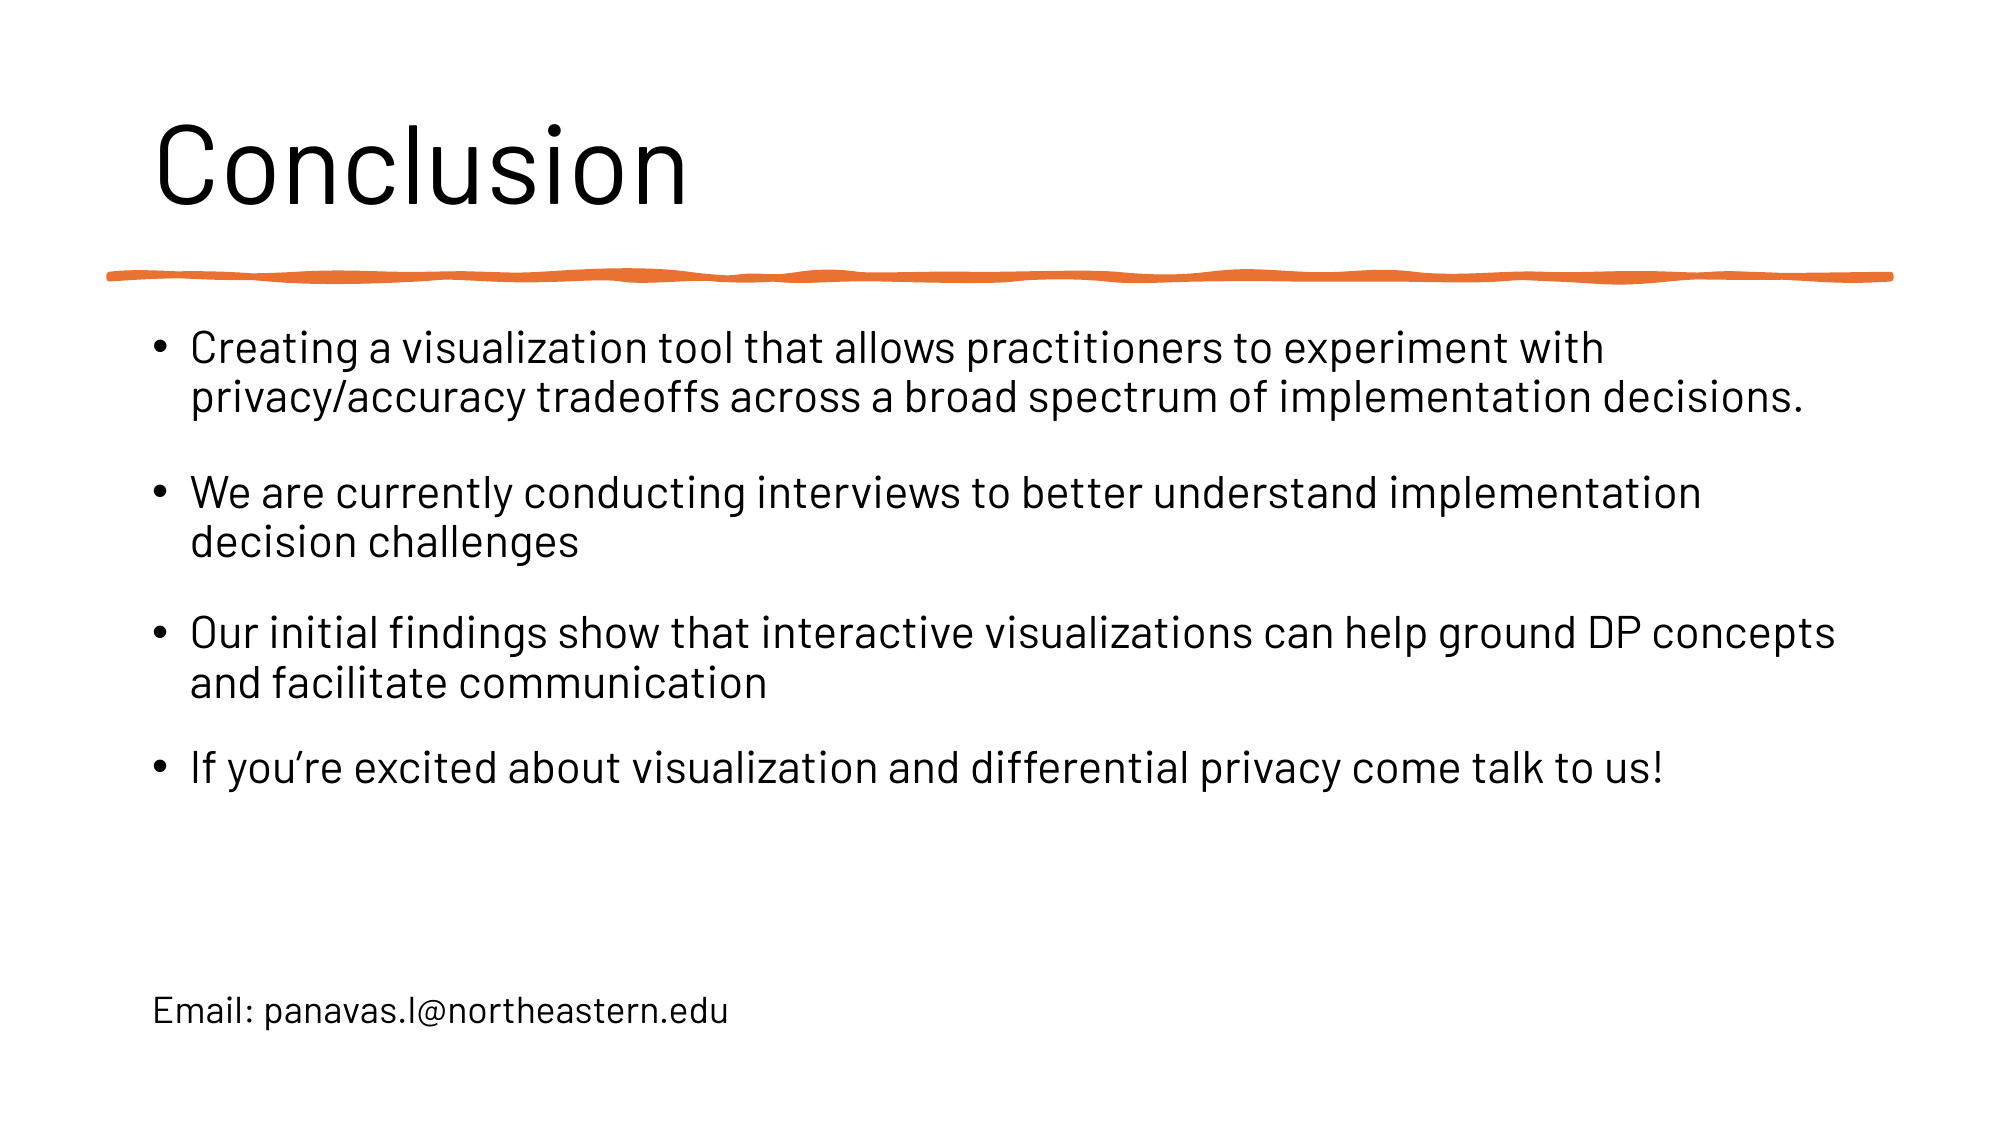

# Conclusion

Creating a visualization tool that allows practitioners to experiment with privacy/accuracy tradeoffs across a broad spectrum of implementation decisions.
We are currently conducting interviews to better understand implementation decision challenges
Our initial findings show that interactive visualizations can help ground DP concepts and facilitate communication
If you’re excited about visualization and differential privacy come talk to us!
Email: panavas.l@northeastern.edu
24